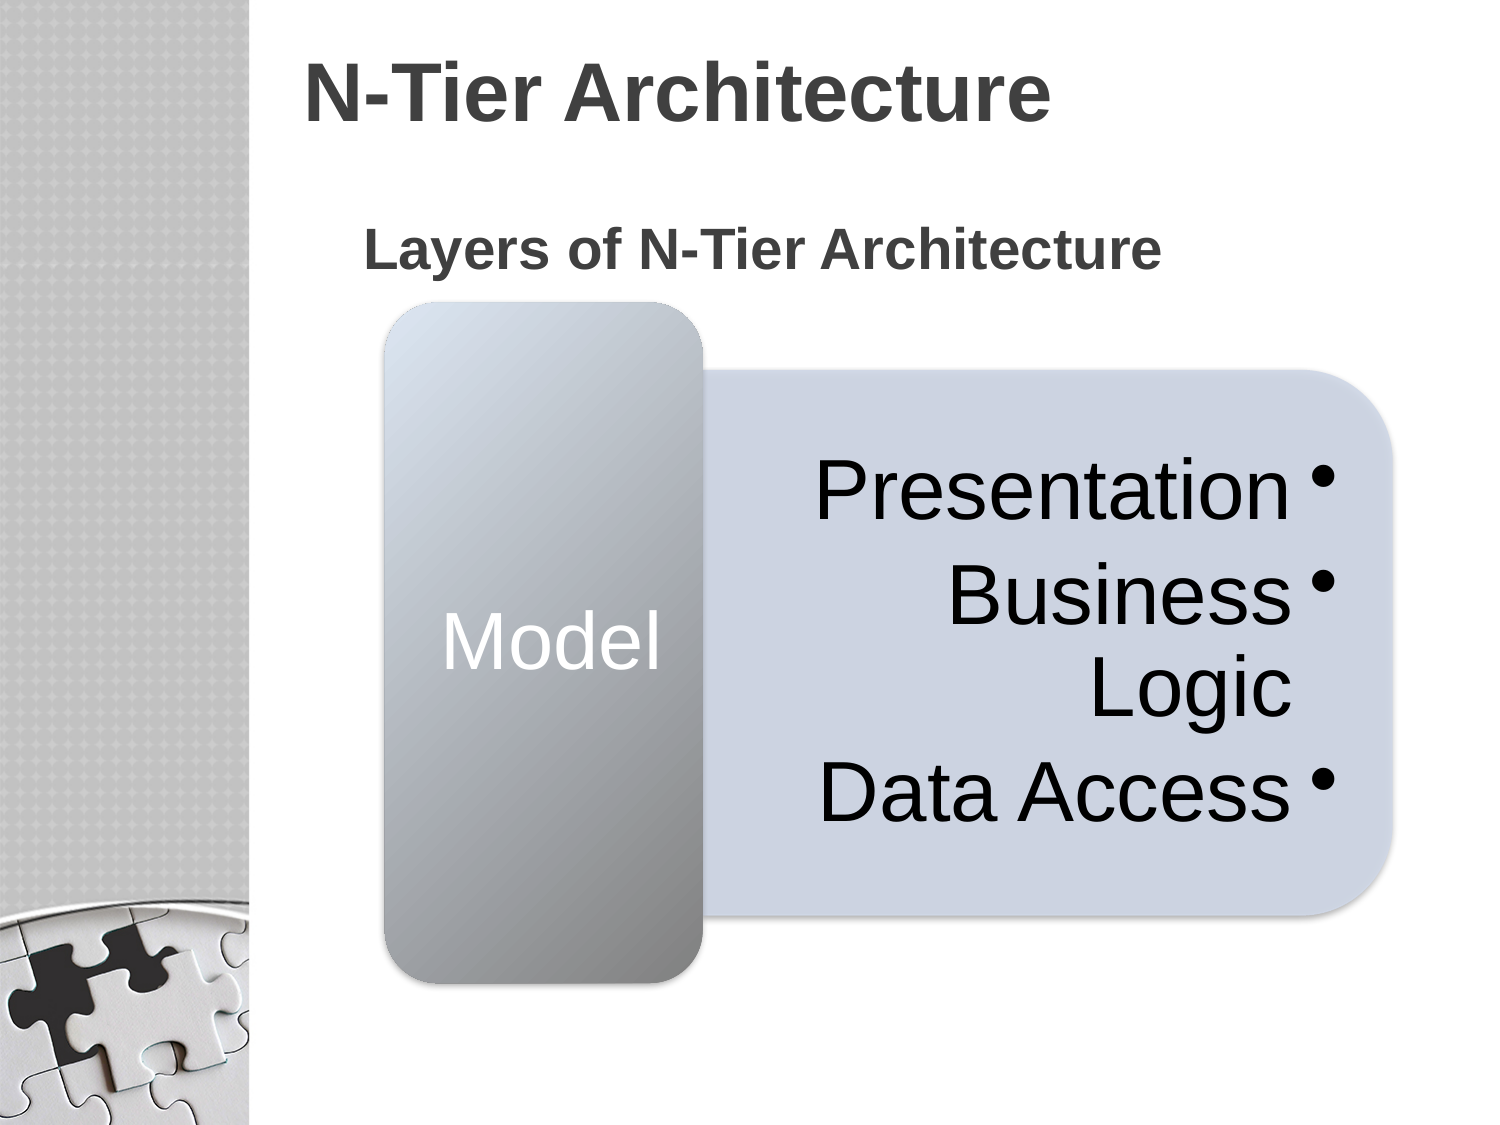

# N-Tier Architecture
Layers of N-Tier Architecture
Presentation
Business Logic
Data Access
Model